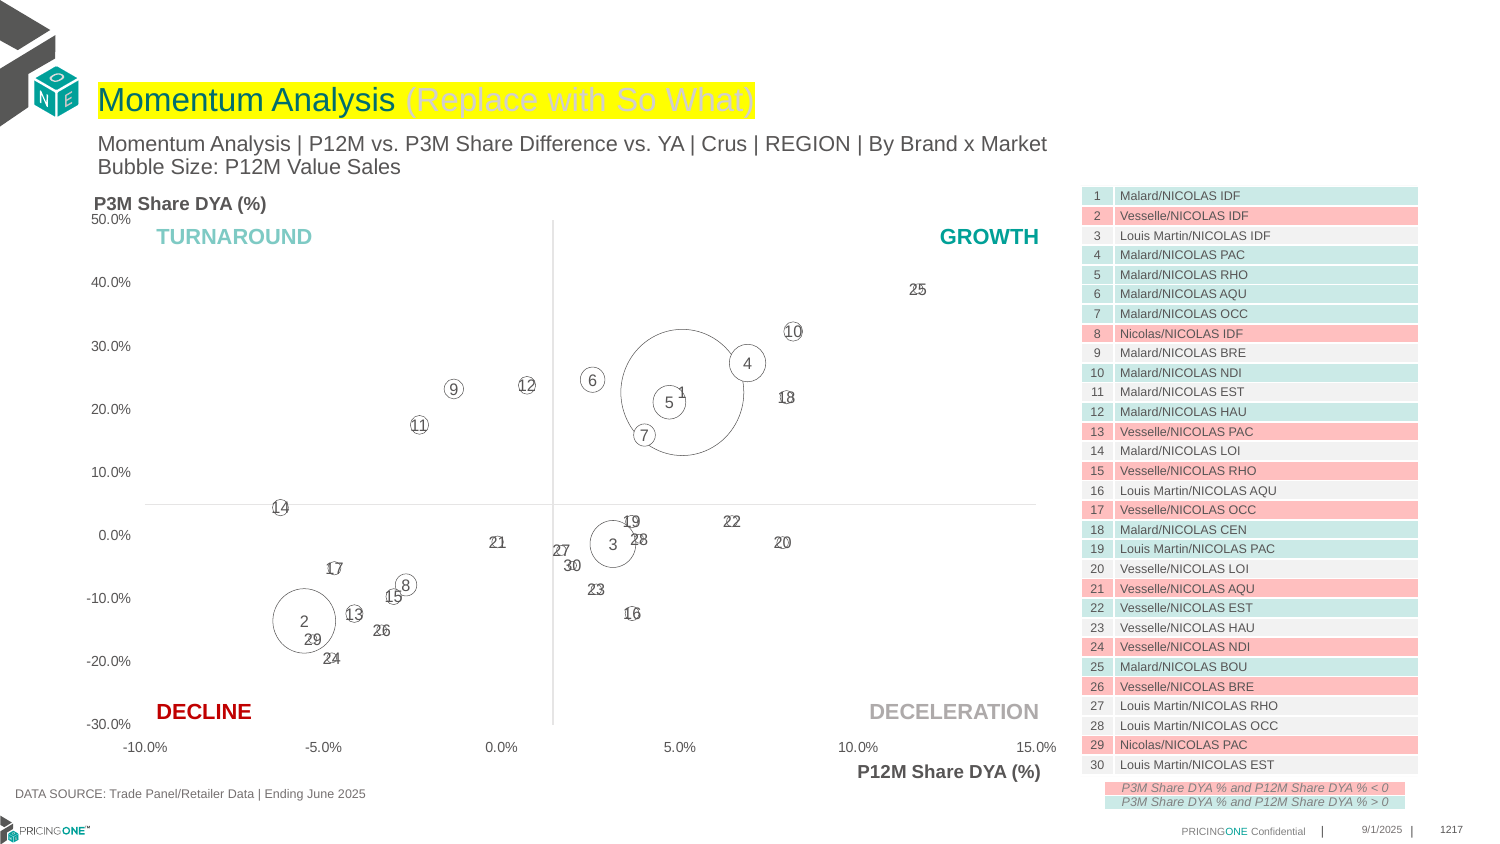

# Momentum Analysis (Replace with So What)
Momentum Analysis | P12M vs. P3M Share Difference vs. YA | Crus | REGION | By Brand x Market
Bubble Size: P12M Value Sales

| 1 | Malard/NICOLAS IDF |
| --- | --- |
| 2 | Vesselle/NICOLAS IDF |
| 3 | Louis Martin/NICOLAS IDF |
| 4 | Malard/NICOLAS PAC |
| 5 | Malard/NICOLAS RHO |
| 6 | Malard/NICOLAS AQU |
| 7 | Malard/NICOLAS OCC |
| 8 | Nicolas/NICOLAS IDF |
| 9 | Malard/NICOLAS BRE |
| 10 | Malard/NICOLAS NDI |
| 11 | Malard/NICOLAS EST |
| 12 | Malard/NICOLAS HAU |
| 13 | Vesselle/NICOLAS PAC |
| 14 | Malard/NICOLAS LOI |
| 15 | Vesselle/NICOLAS RHO |
| 16 | Louis Martin/NICOLAS AQU |
| 17 | Vesselle/NICOLAS OCC |
| 18 | Malard/NICOLAS CEN |
| 19 | Louis Martin/NICOLAS PAC |
| 20 | Vesselle/NICOLAS LOI |
| 21 | Vesselle/NICOLAS AQU |
| 22 | Vesselle/NICOLAS EST |
| 23 | Vesselle/NICOLAS HAU |
| 24 | Vesselle/NICOLAS NDI |
| 25 | Malard/NICOLAS BOU |
| 26 | Vesselle/NICOLAS BRE |
| 27 | Louis Martin/NICOLAS RHO |
| 28 | Louis Martin/NICOLAS OCC |
| 29 | Nicolas/NICOLAS PAC |
| 30 | Louis Martin/NICOLAS EST |
P3M Share DYA (%)

### Chart

| Category | P3M Value Share |
|---|---|
TURNAROUND
GROWTH
DECLINE
DECELERATION
P12M Share DYA (%)
DATA SOURCE: Trade Panel/Retailer Data | Ending June 2025
| P3M Share DYA % and P12M Share DYA % < 0 |
| --- |
| P3M Share DYA % and P12M Share DYA % > 0 |

9/1/2025
1217